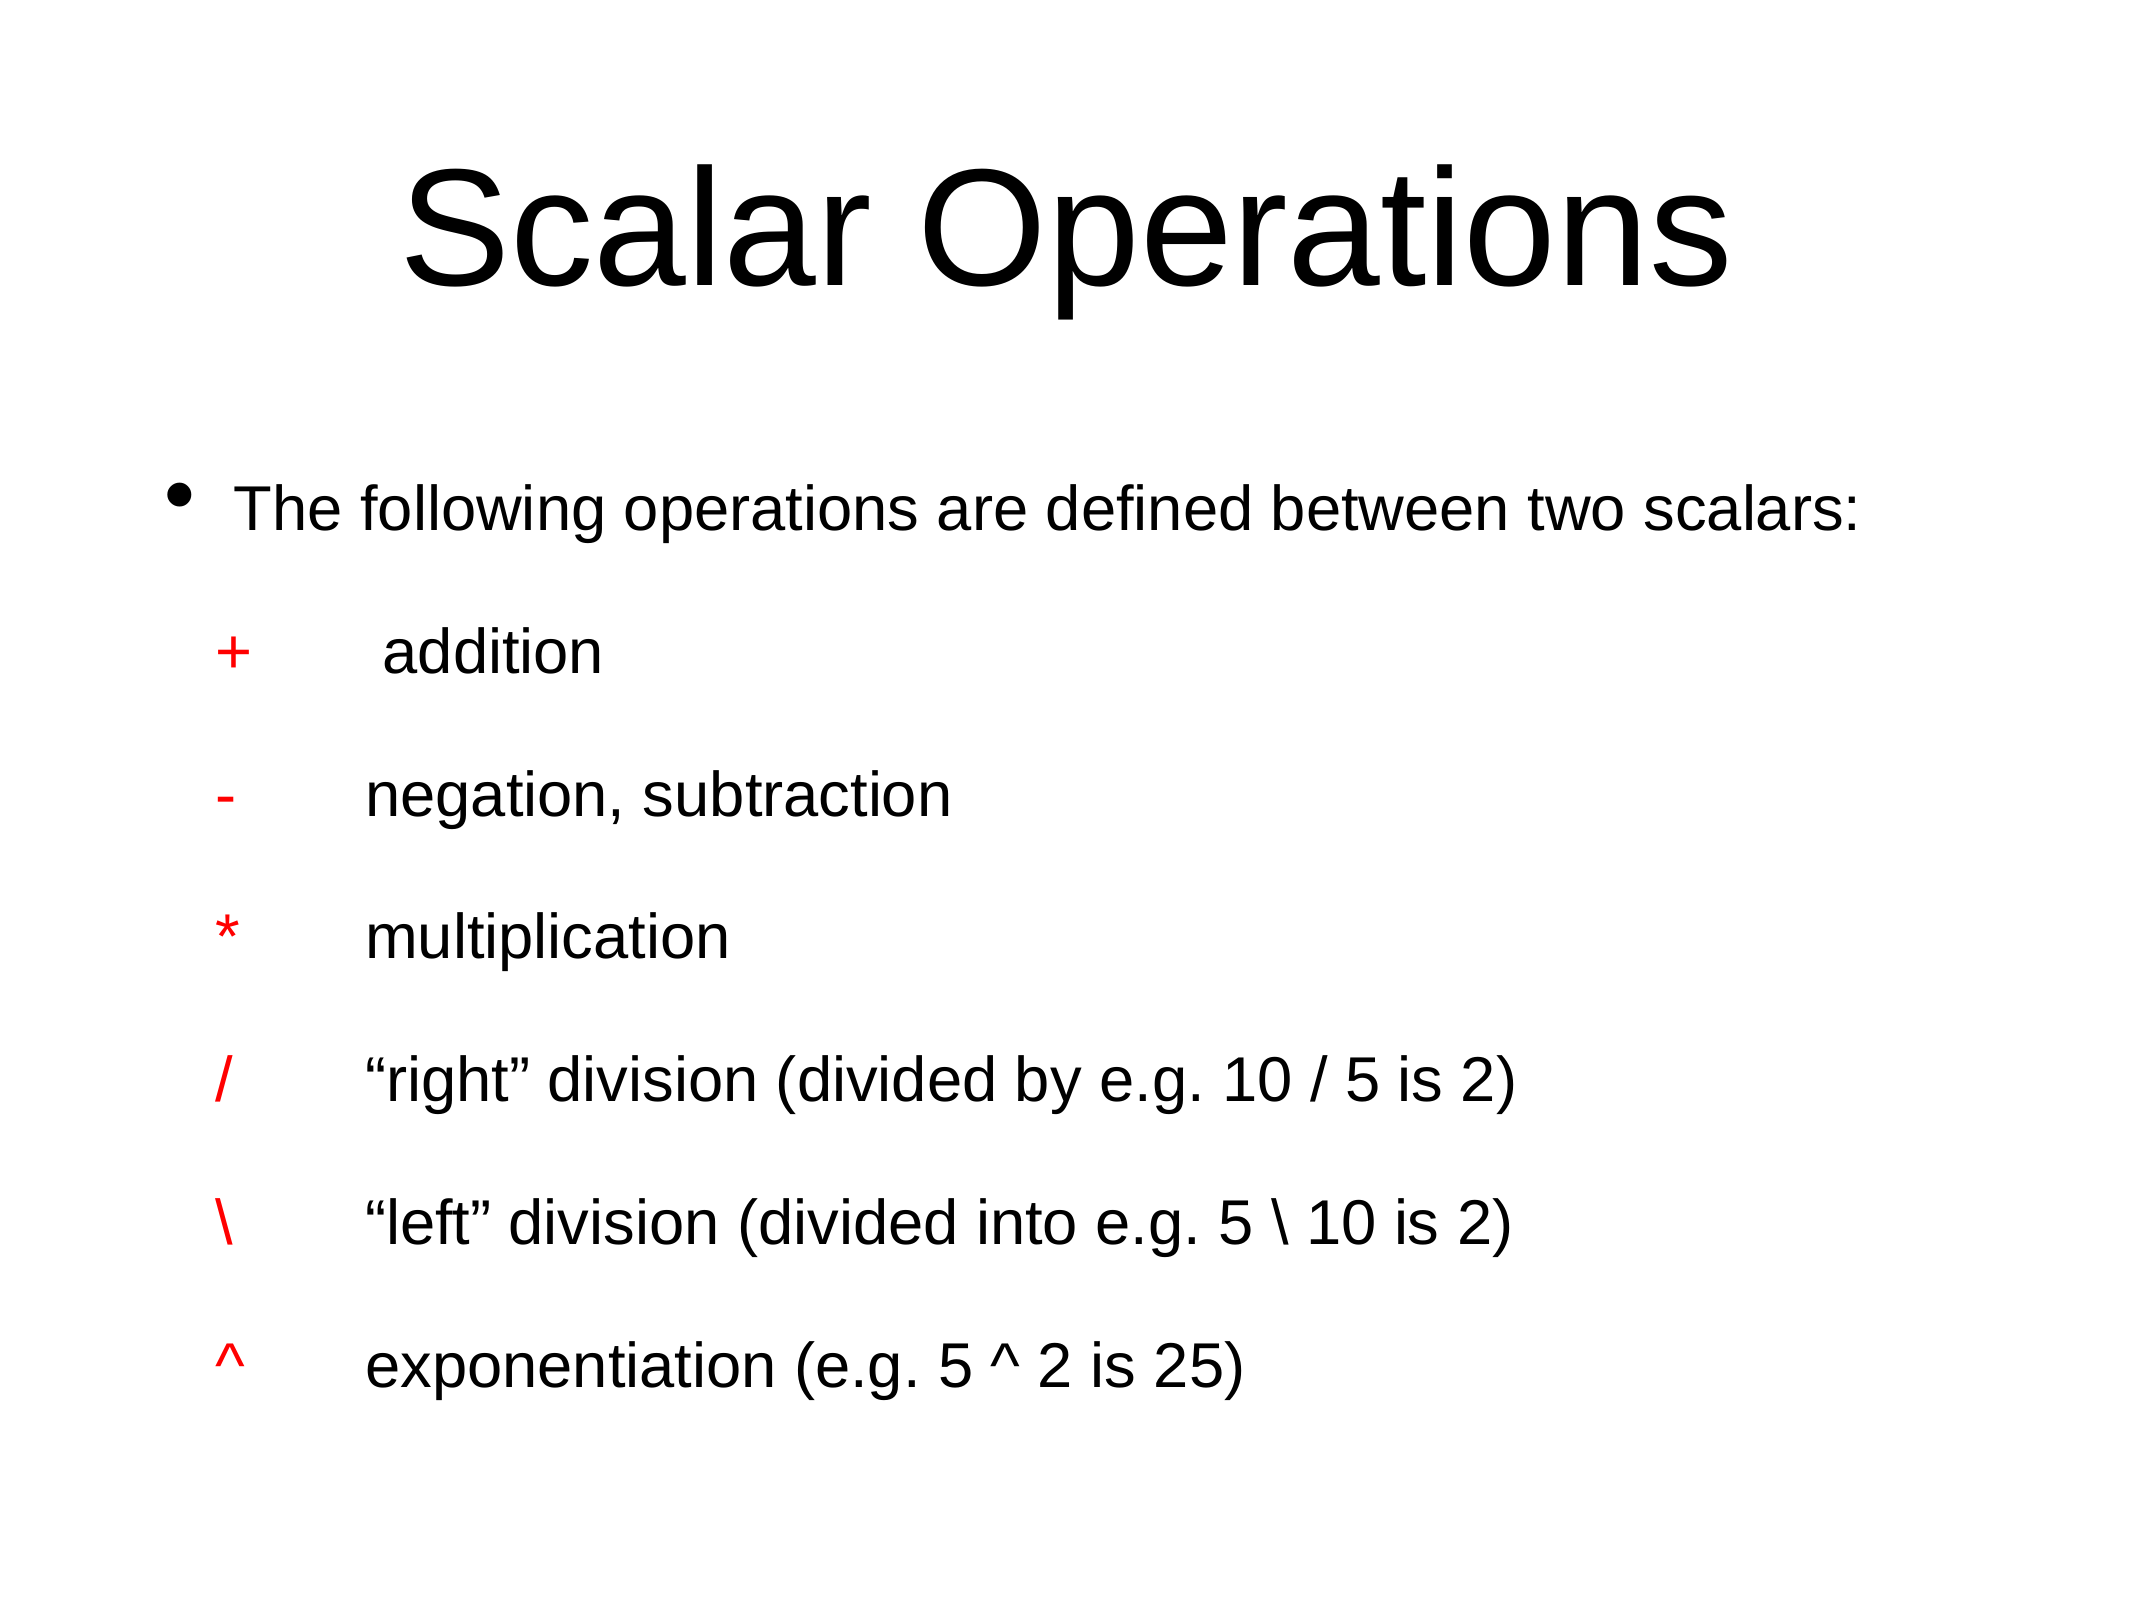

# Scalar Operations
The following operations are defined between two scalars:
	+	 addition
	-	negation, subtraction
	*	multiplication
	/	“right” division (divided by e.g. 10 / 5 is 2)
	\	“left” division (divided into e.g. 5 \ 10 is 2)
	^	exponentiation (e.g. 5 ^ 2 is 25)